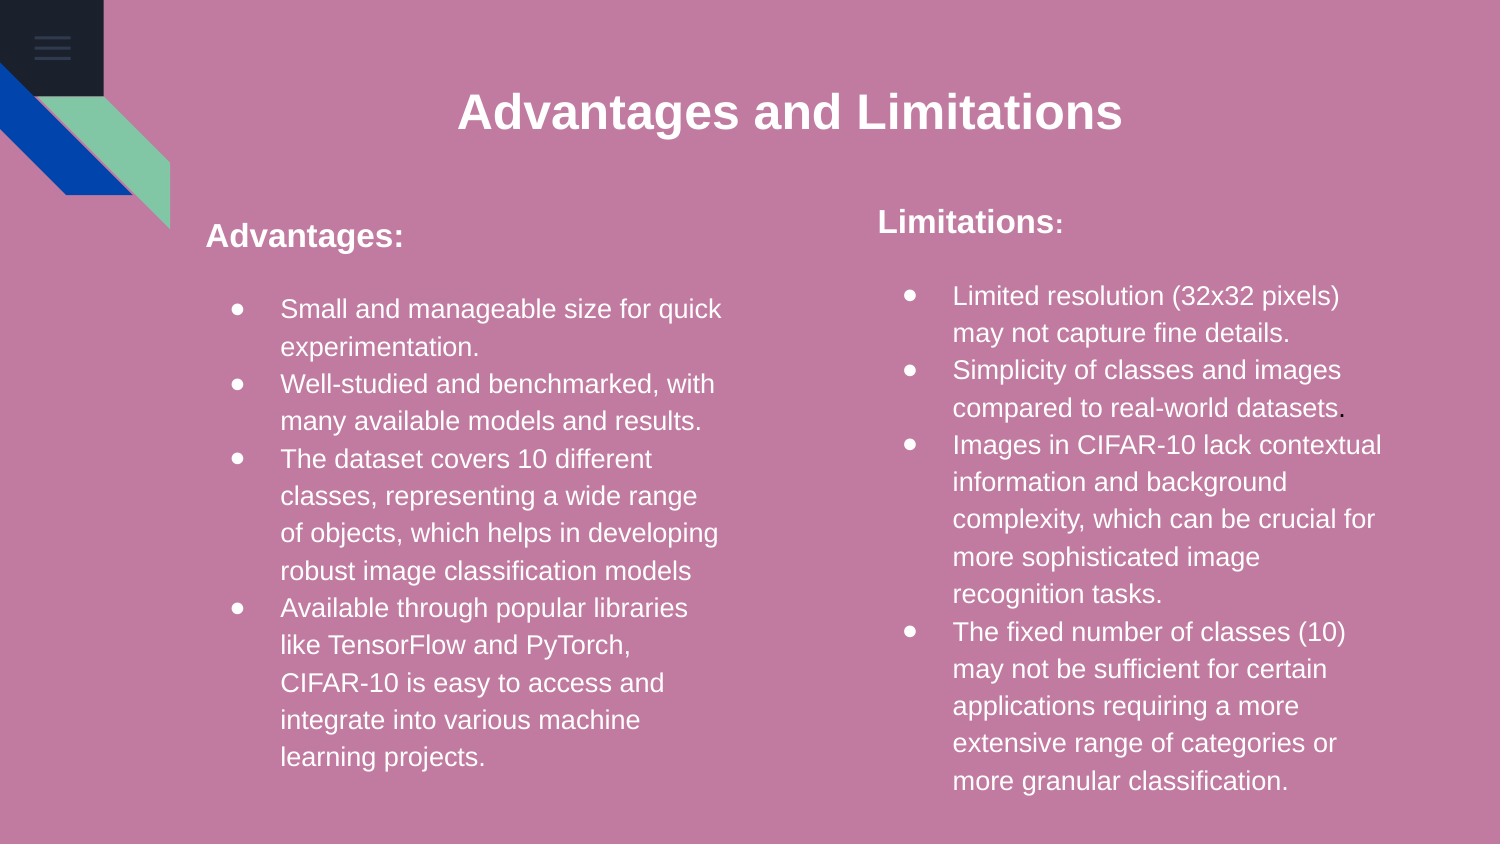

# Advantages and Limitations
Limitations:
Limited resolution (32x32 pixels) may not capture fine details.
Simplicity of classes and images compared to real-world datasets.
Images in CIFAR-10 lack contextual information and background complexity, which can be crucial for more sophisticated image recognition tasks.
The fixed number of classes (10) may not be sufficient for certain applications requiring a more extensive range of categories or more granular classification.
Advantages:
Small and manageable size for quick experimentation.
Well-studied and benchmarked, with many available models and results.
The dataset covers 10 different classes, representing a wide range of objects, which helps in developing robust image classification models
Available through popular libraries like TensorFlow and PyTorch, CIFAR-10 is easy to access and integrate into various machine learning projects.